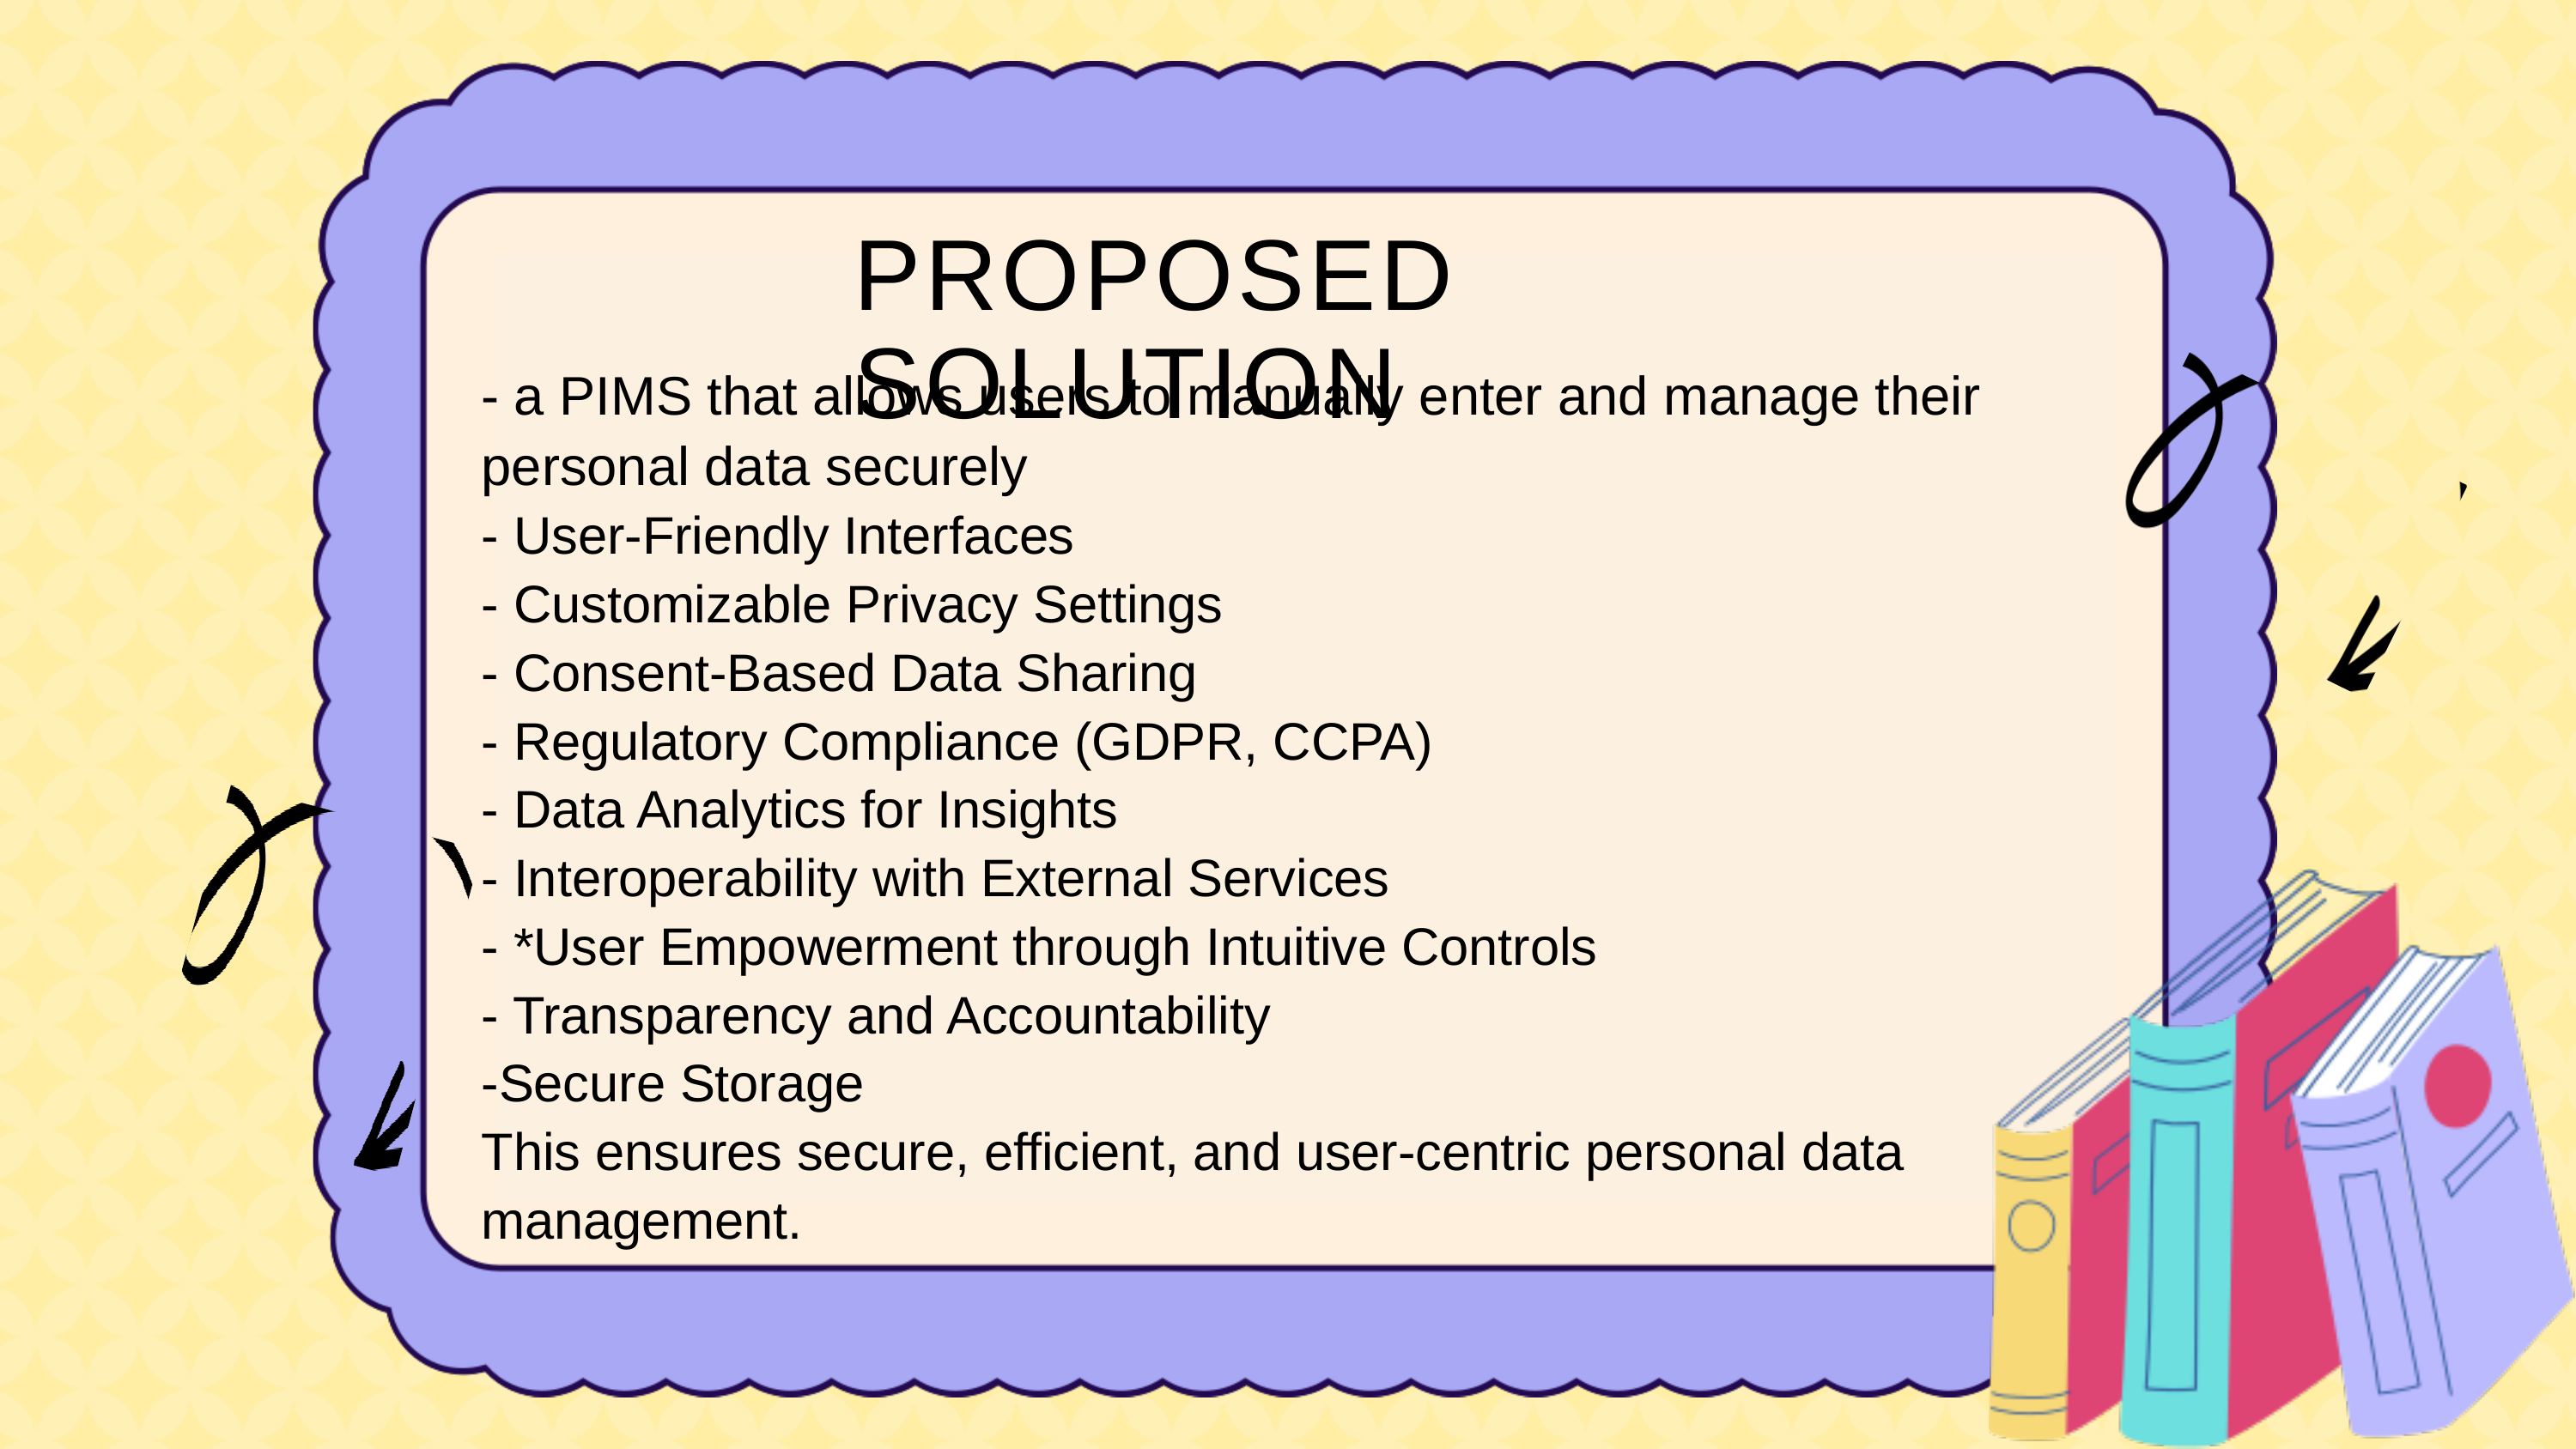

PROPOSED SOLUTION

- a PIMS that allows users to manually enter and manage their personal data securely
- User-Friendly Interfaces
- Customizable Privacy Settings
- Consent-Based Data Sharing
- Regulatory Compliance (GDPR, CCPA)
- Data Analytics for Insights
- Interoperability with External Services
- *User Empowerment through Intuitive Controls
- Transparency and Accountability
-Secure Storage
This ensures secure, efficient, and user-centric personal data management.